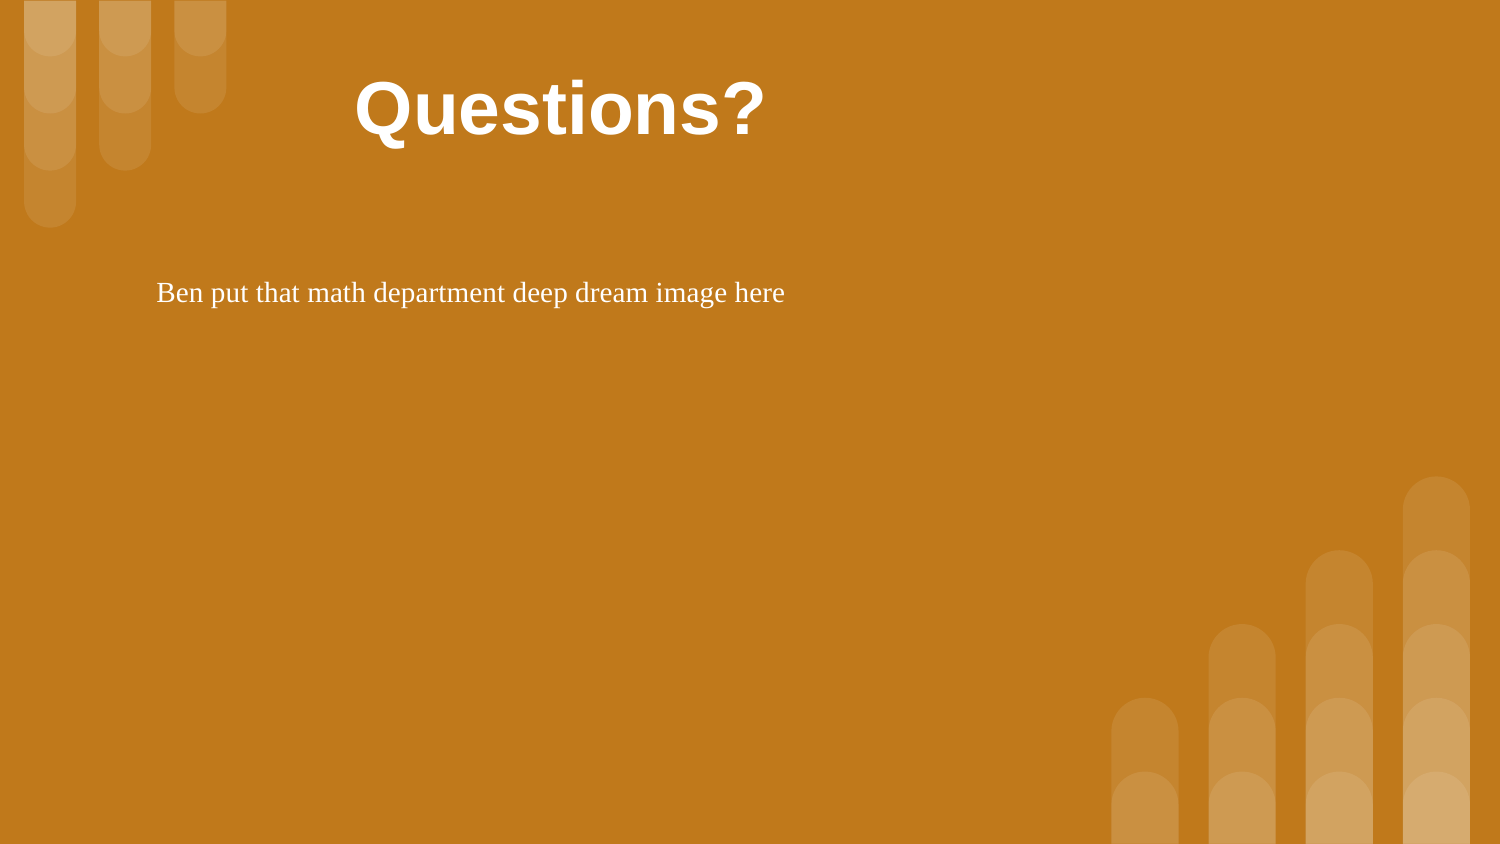

# Questions?
Ben put that math department deep dream image here